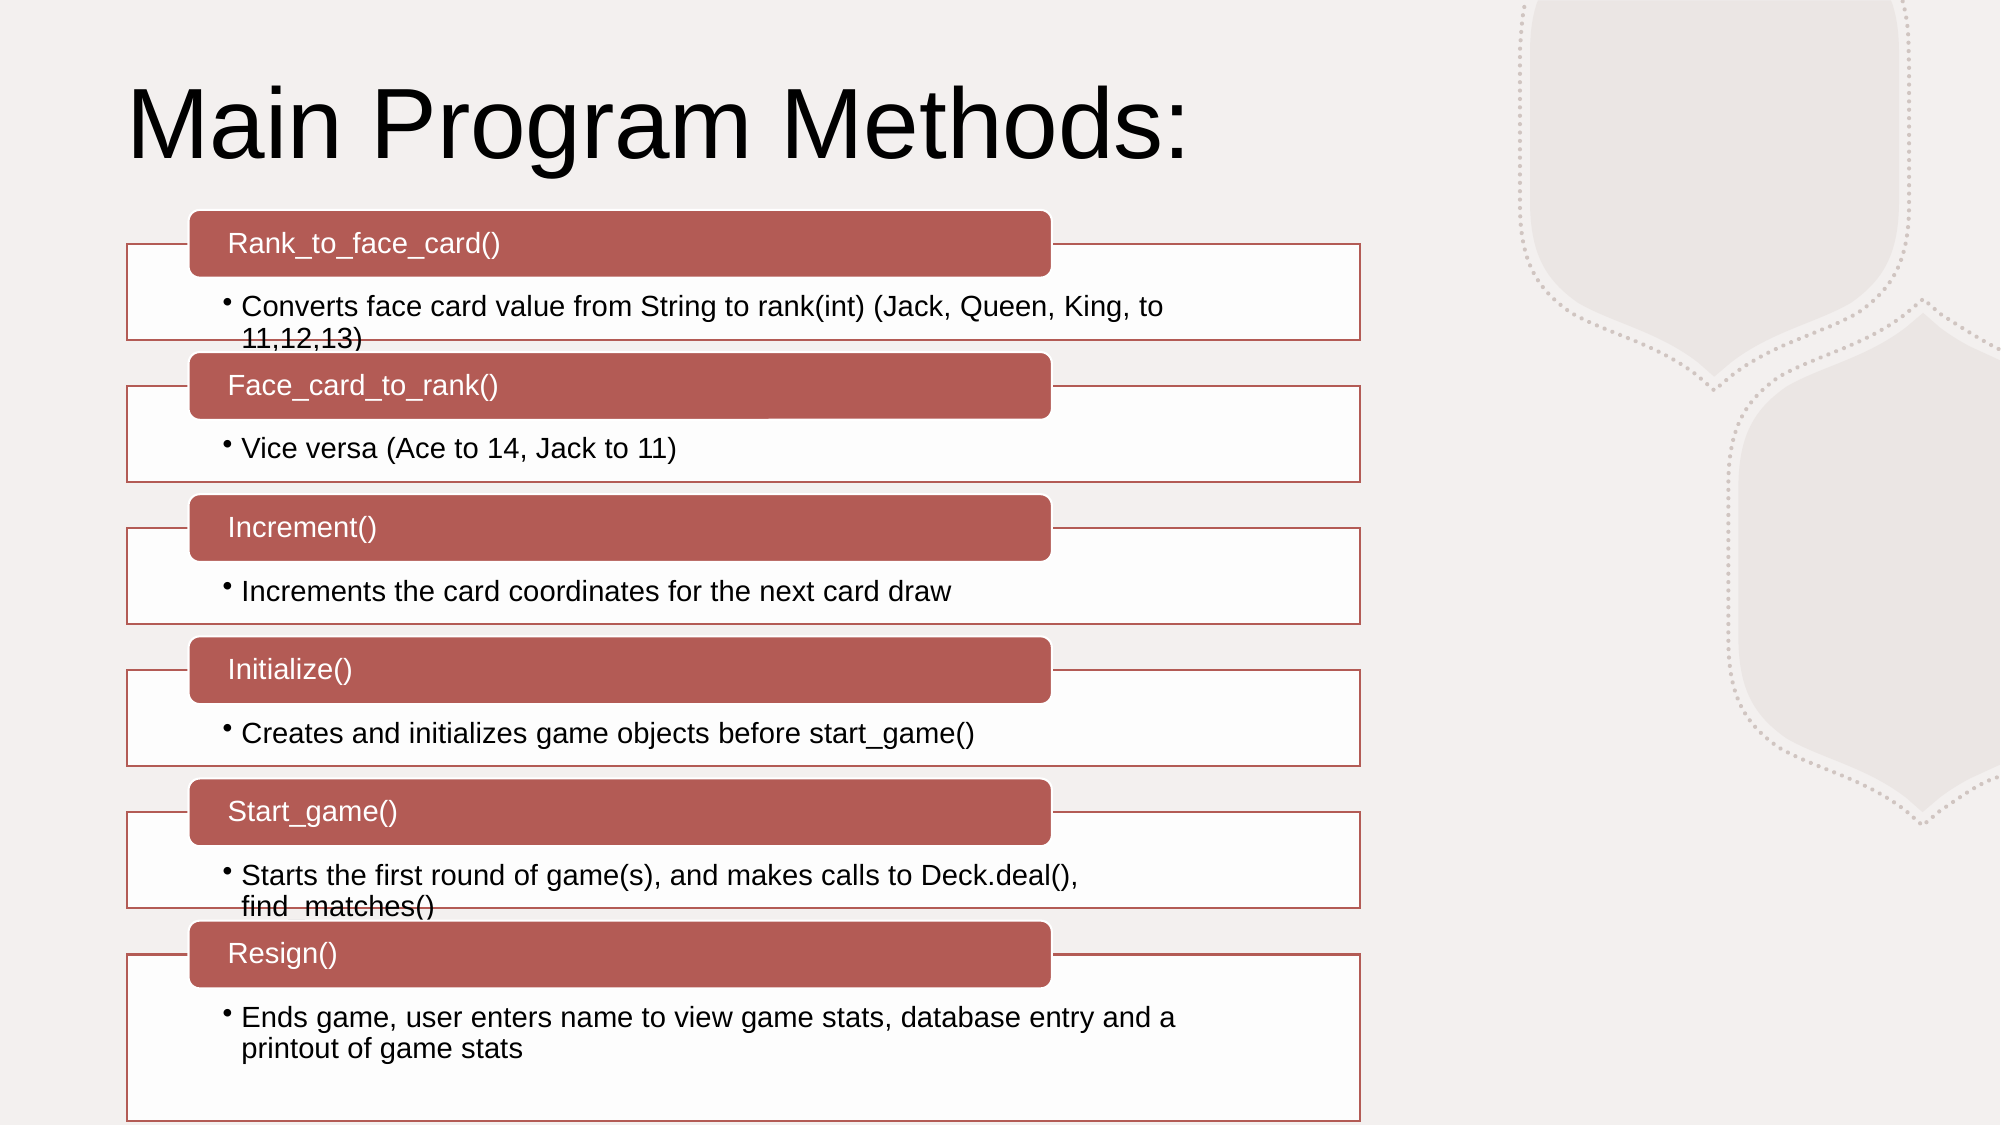

Main Program Methods:
Converts face card value from String to rank(int) (Jack, Queen, King, to 11,12,13)
Rank_to_face_card()
Vice versa (Ace to 14, Jack to 11)
Face_card_to_rank()
Increments the card coordinates for the next card draw
Increment()
Creates and initializes game objects before start_game()
Initialize()
Starts the first round of game(s), and makes calls to Deck.deal(), find_matches()
Start_game()
Ends game, user enters name to view game stats, database entry and a printout of game stats

Resign()